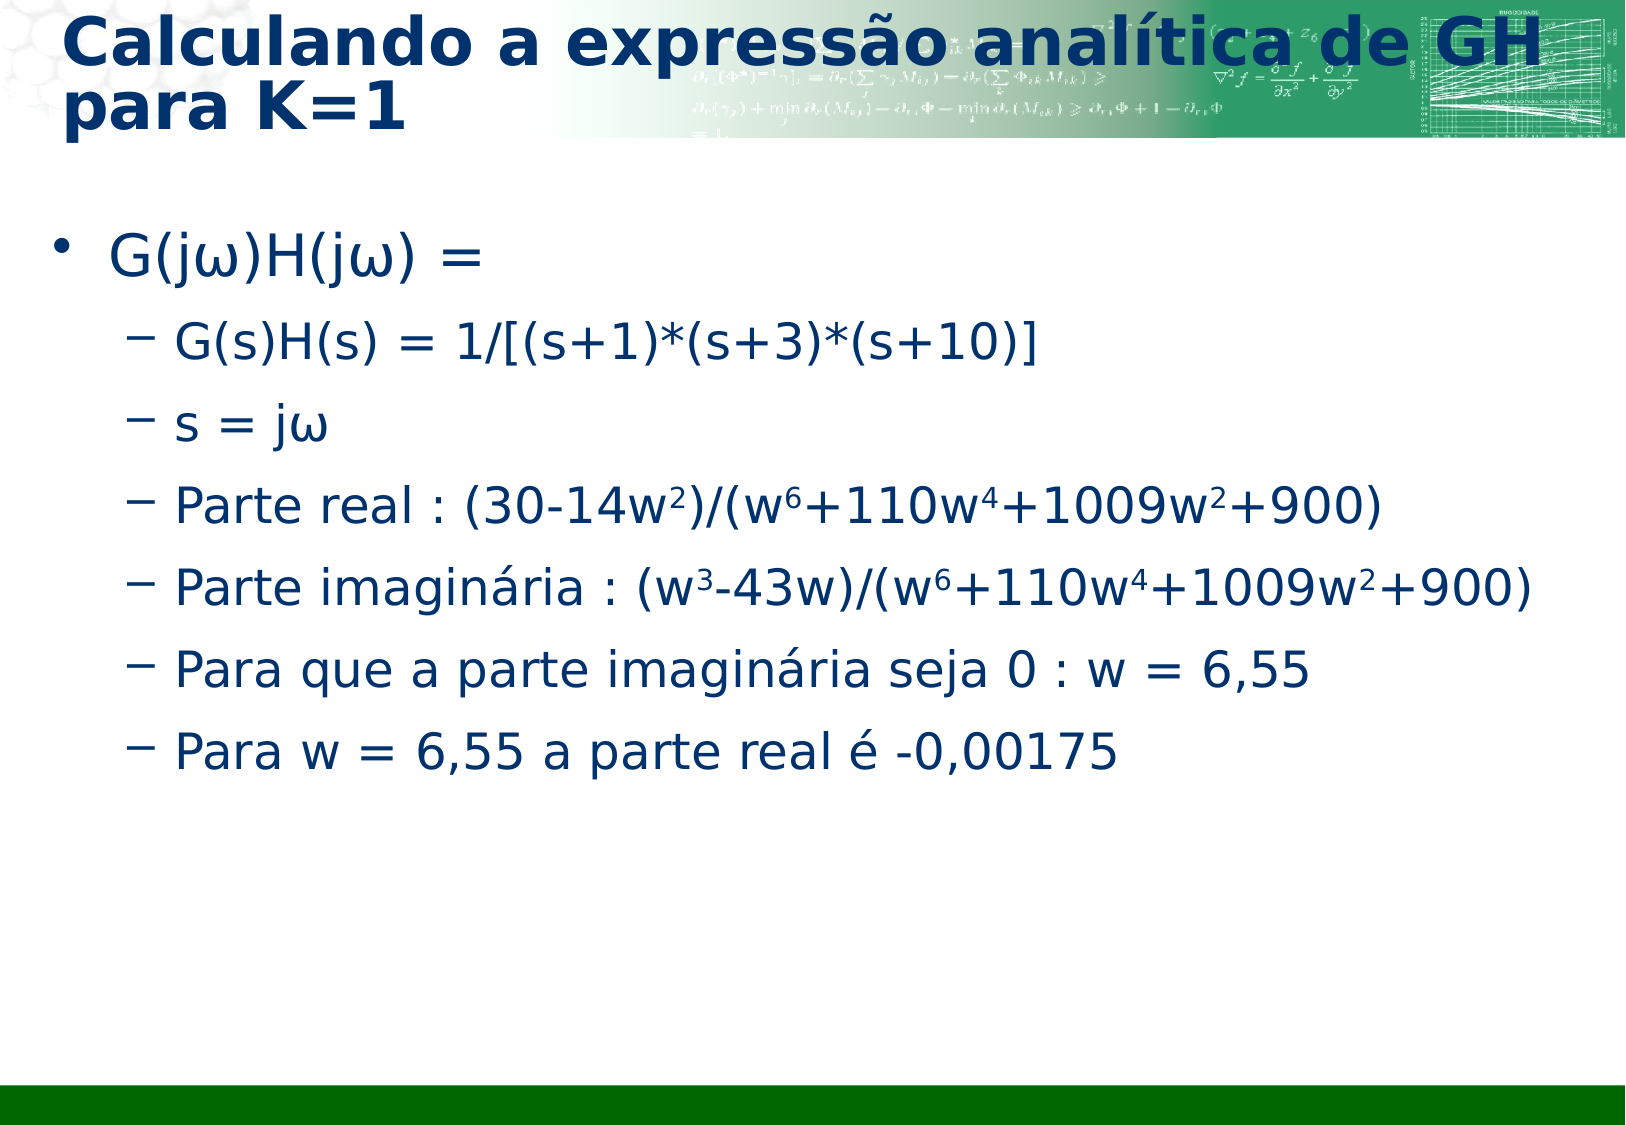

# Calculando a expressão analítica de GH para K=1
G(jω)H(jω) =
G(s)H(s) = 1/[(s+1)*(s+3)*(s+10)]
s = jω
Parte real : (30-14w2)/(w6+110w4+1009w2+900)
Parte imaginária : (w3-43w)/(w6+110w4+1009w2+900)
Para que a parte imaginária seja 0 : w = 6,55
Para w = 6,55 a parte real é -0,00175